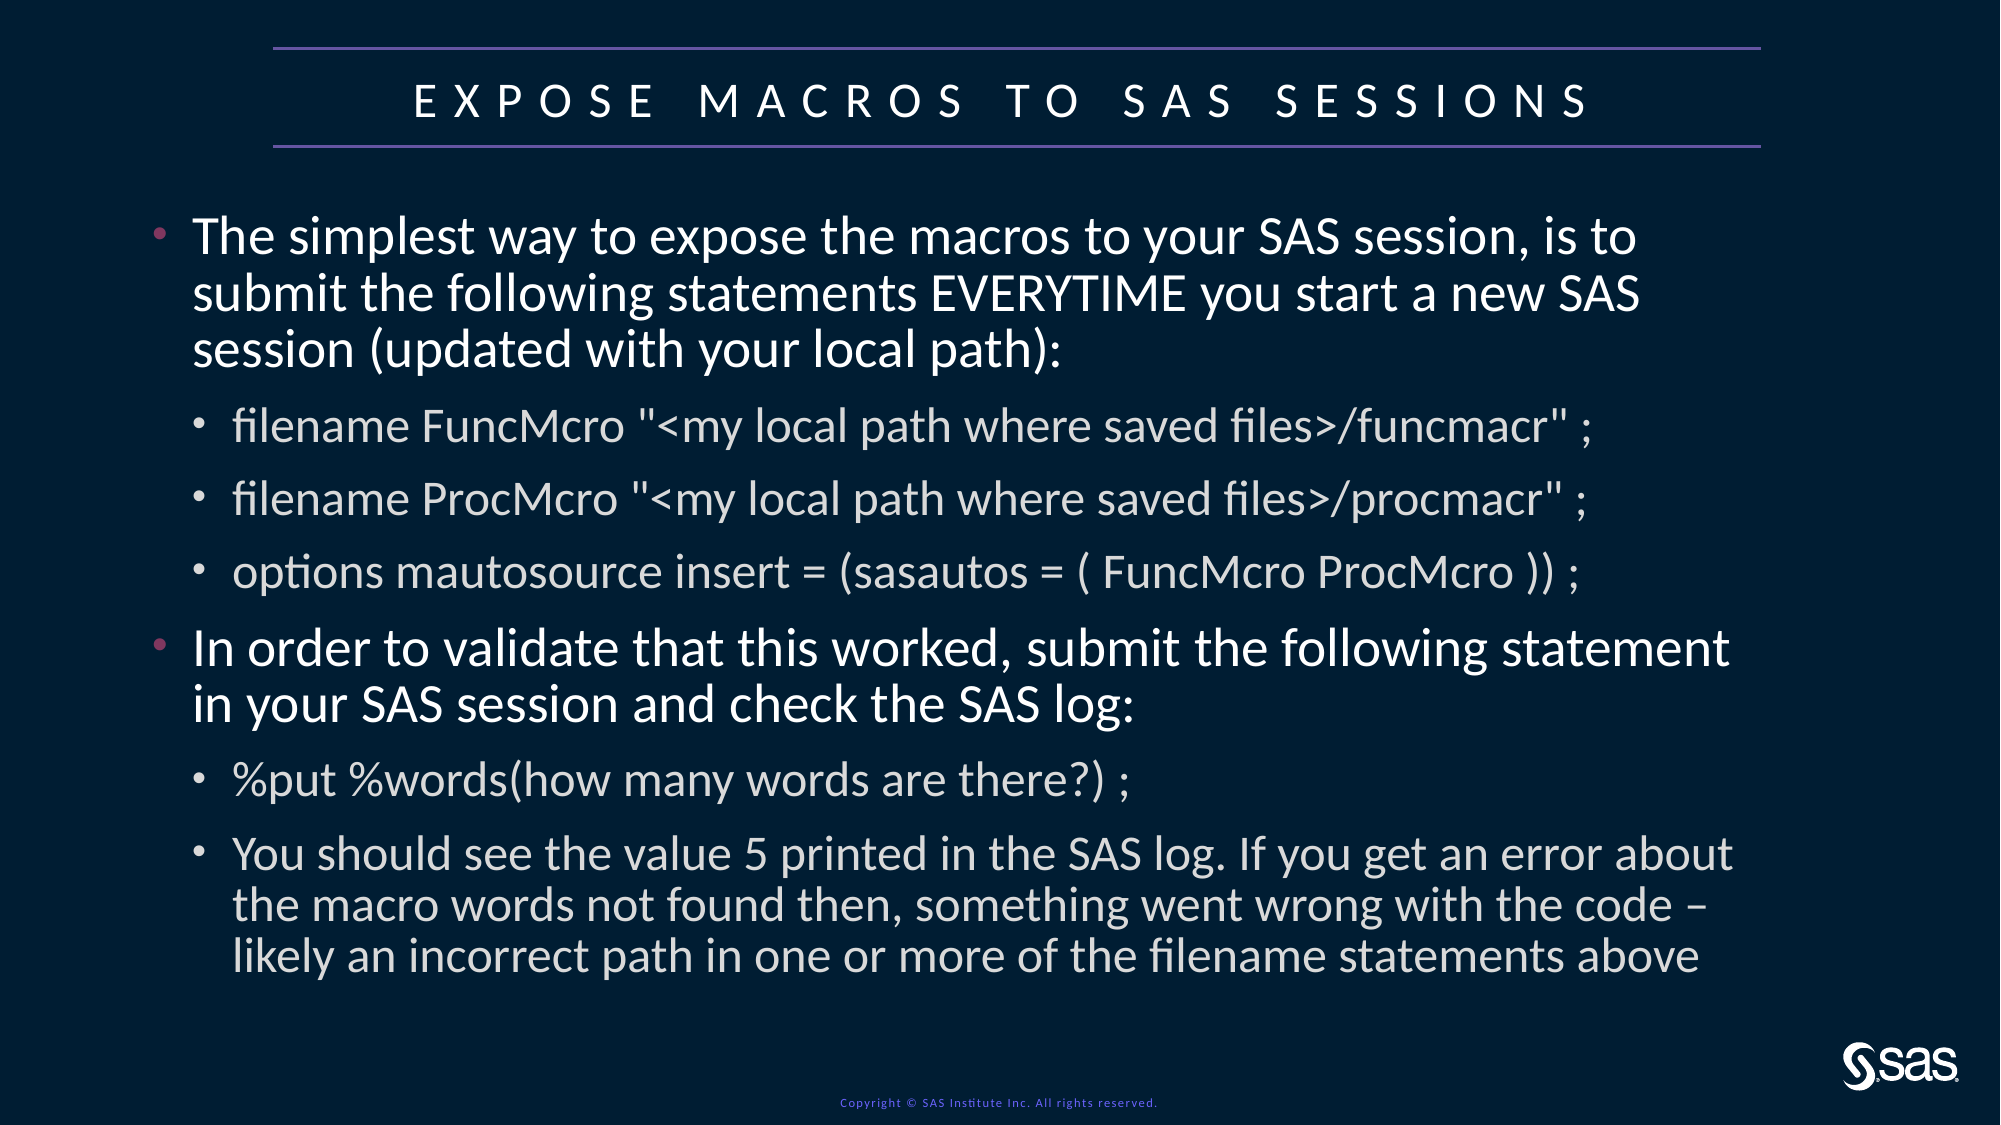

# Expose macros to SAS sessions
The simplest way to expose the macros to your SAS session, is to submit the following statements EVERYTIME you start a new SAS session (updated with your local path):
filename FuncMcro "<my local path where saved files>/funcmacr" ;
filename ProcMcro "<my local path where saved files>/procmacr" ;
options mautosource insert = (sasautos = ( FuncMcro ProcMcro )) ;
In order to validate that this worked, submit the following statement in your SAS session and check the SAS log:
%put %words(how many words are there?) ;
You should see the value 5 printed in the SAS log. If you get an error about the macro words not found then, something went wrong with the code – likely an incorrect path in one or more of the filename statements above